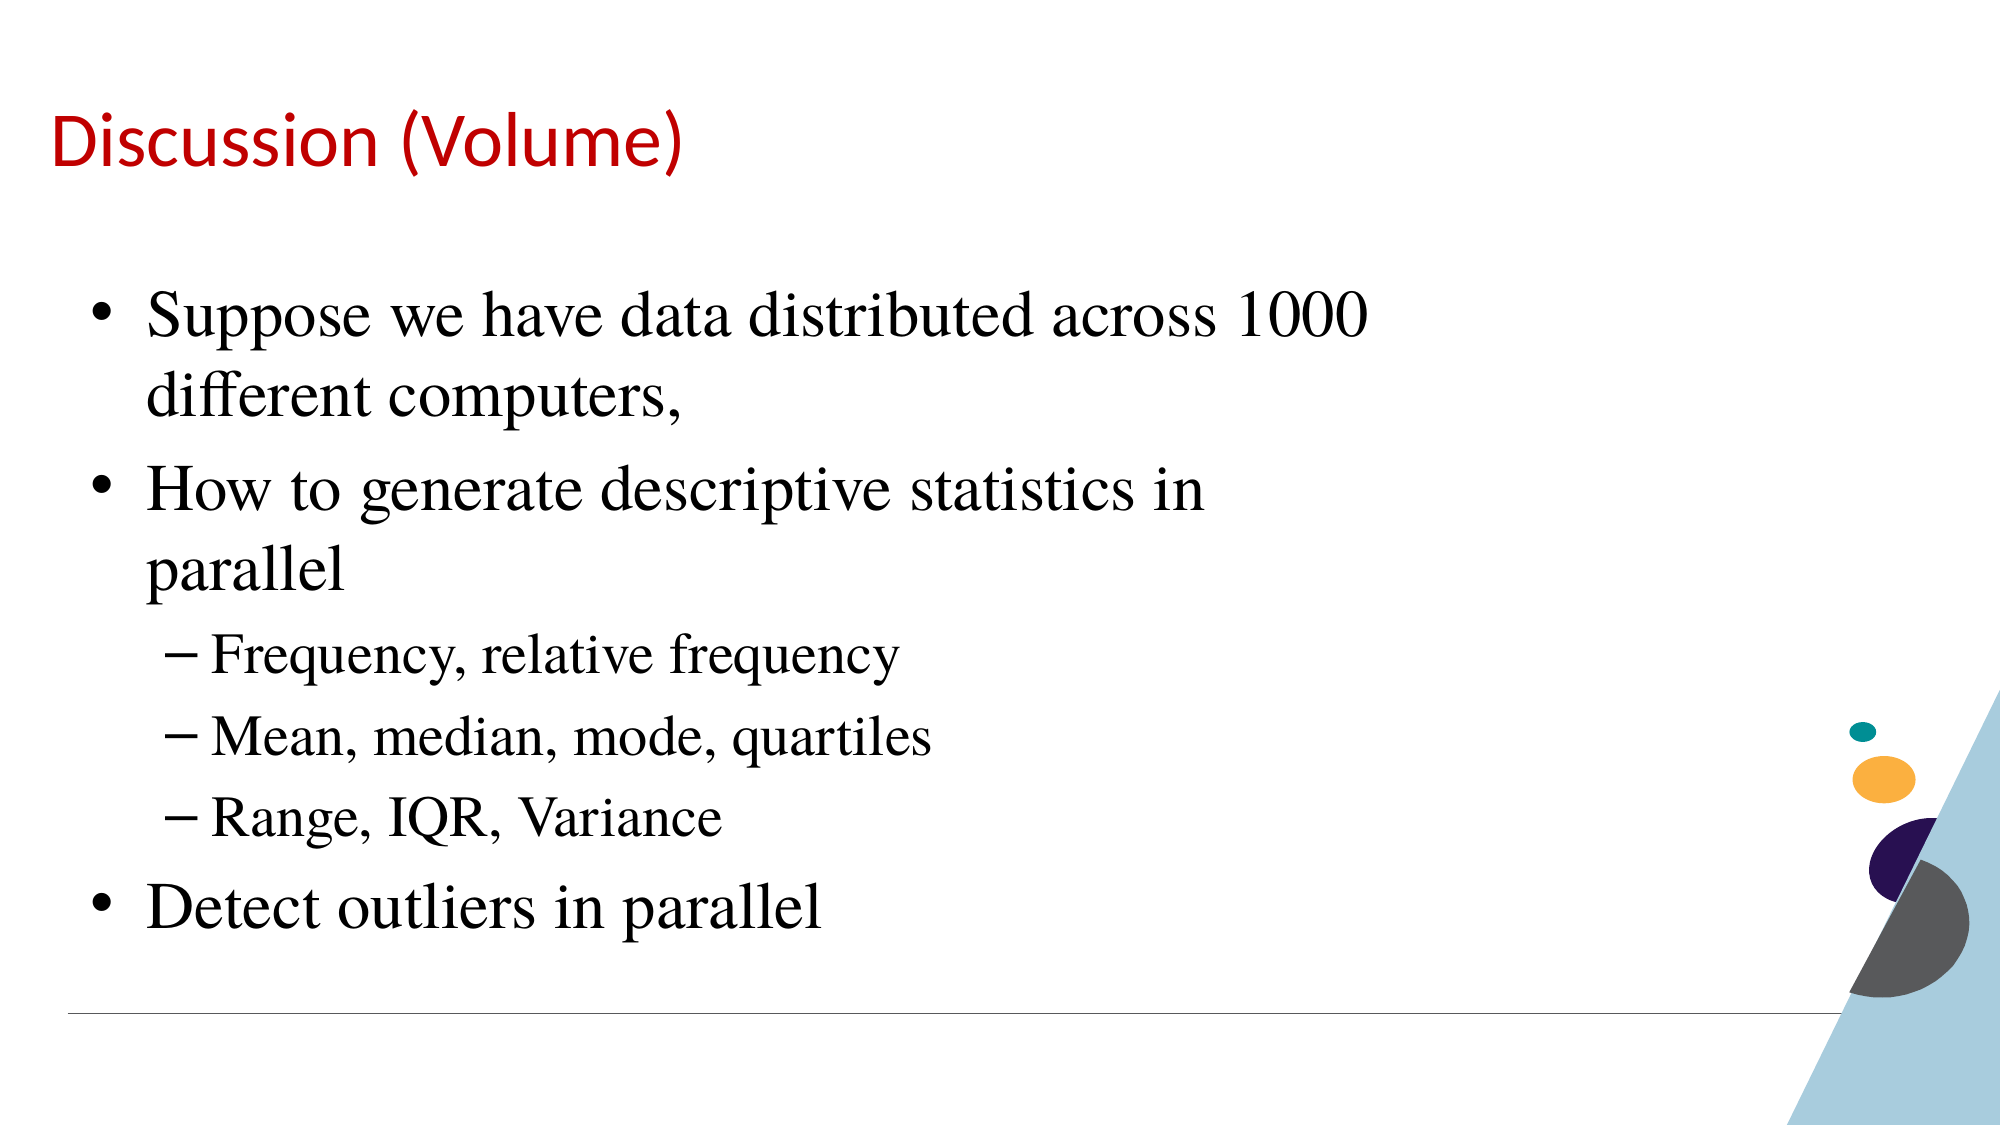

# Discussion (Volume)
Suppose we have data distributed across 1000 different computers,
How to generate descriptive statistics in parallel
Frequency, relative frequency
Mean, median, mode, quartiles
Range, IQR, Variance
Detect outliers in parallel